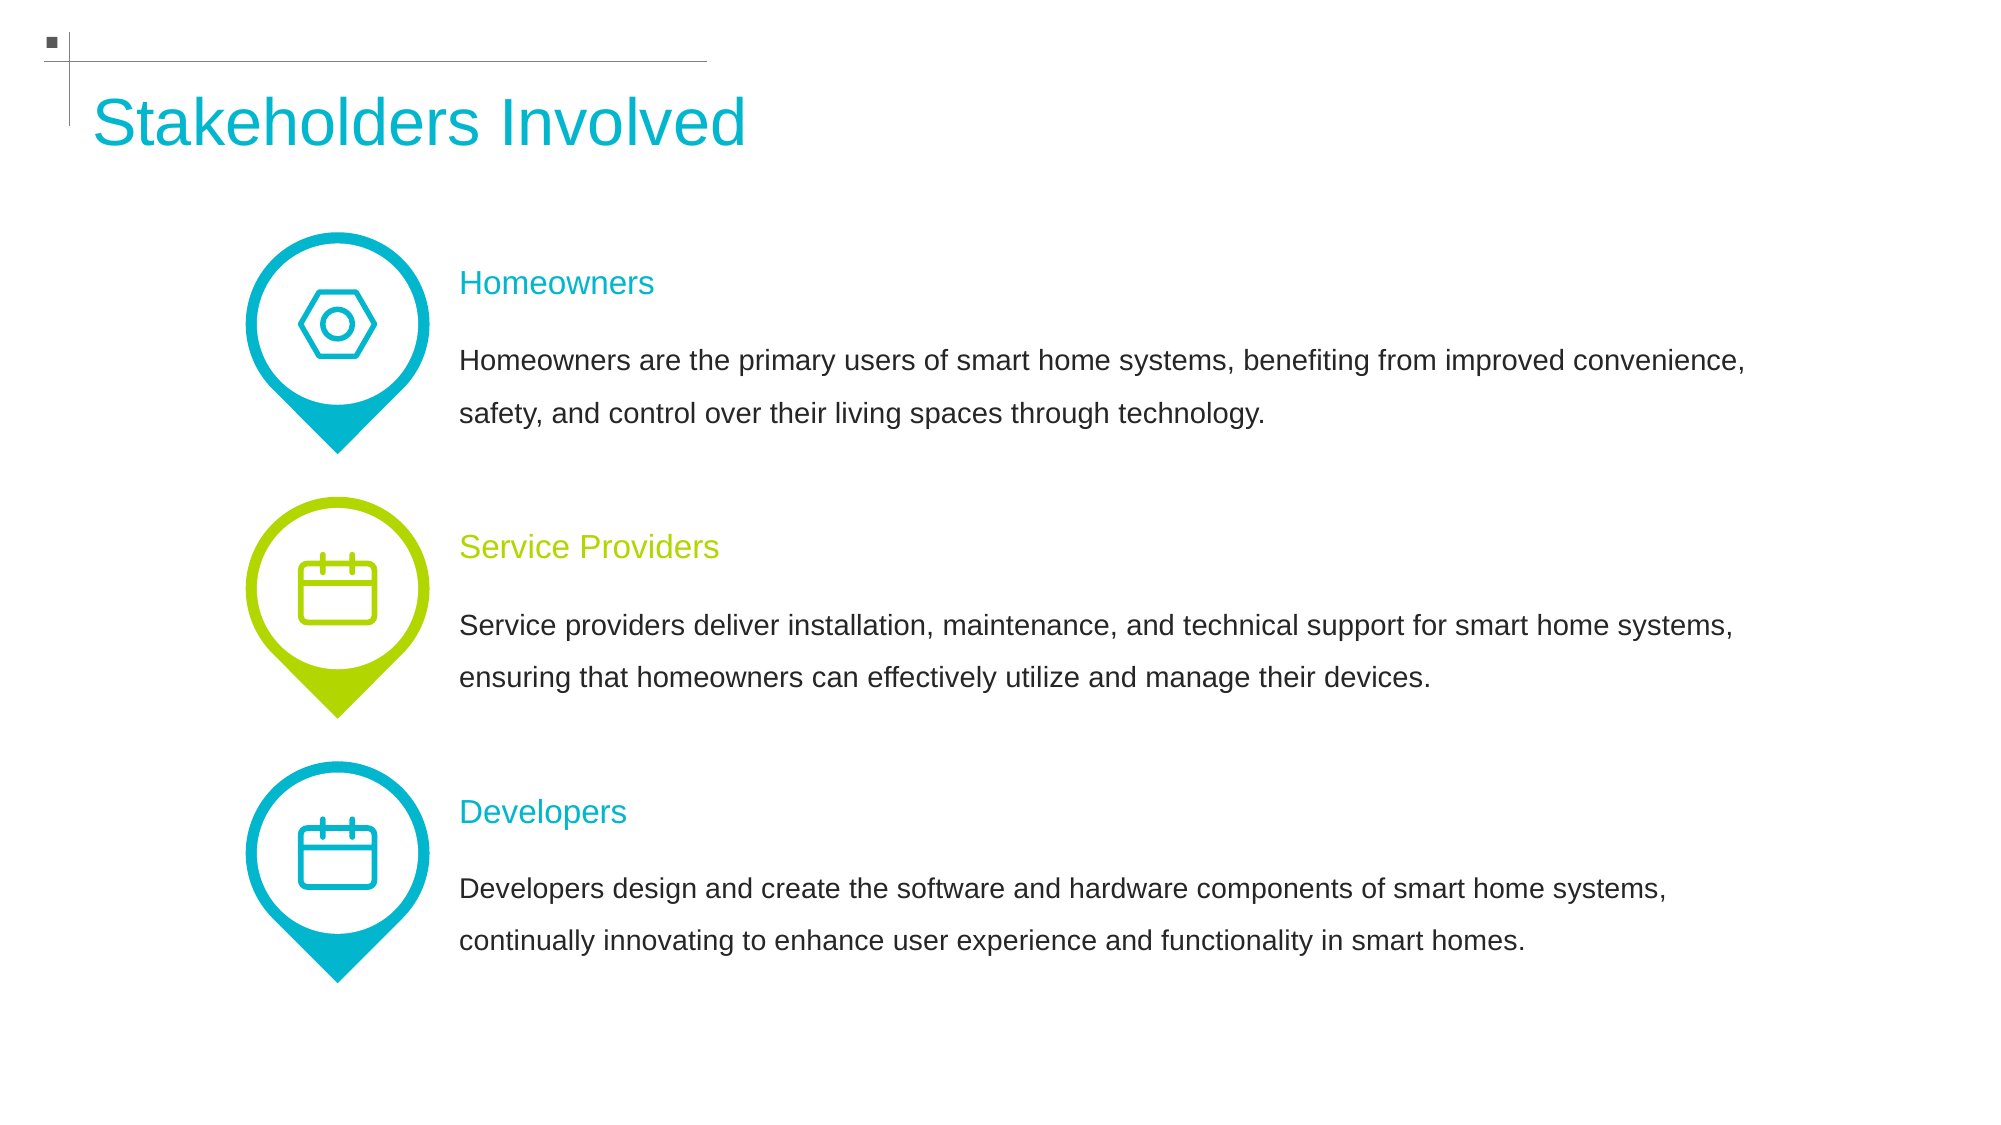

Stakeholders Involved

Homeowners

Homeowners are the primary users of smart home systems, benefiting from improved convenience, safety, and control over their living spaces through technology.

Service Providers

Service providers deliver installation, maintenance, and technical support for smart home systems, ensuring that homeowners can effectively utilize and manage their devices.

Developers

Developers design and create the software and hardware components of smart home systems, continually innovating to enhance user experience and functionality in smart homes.